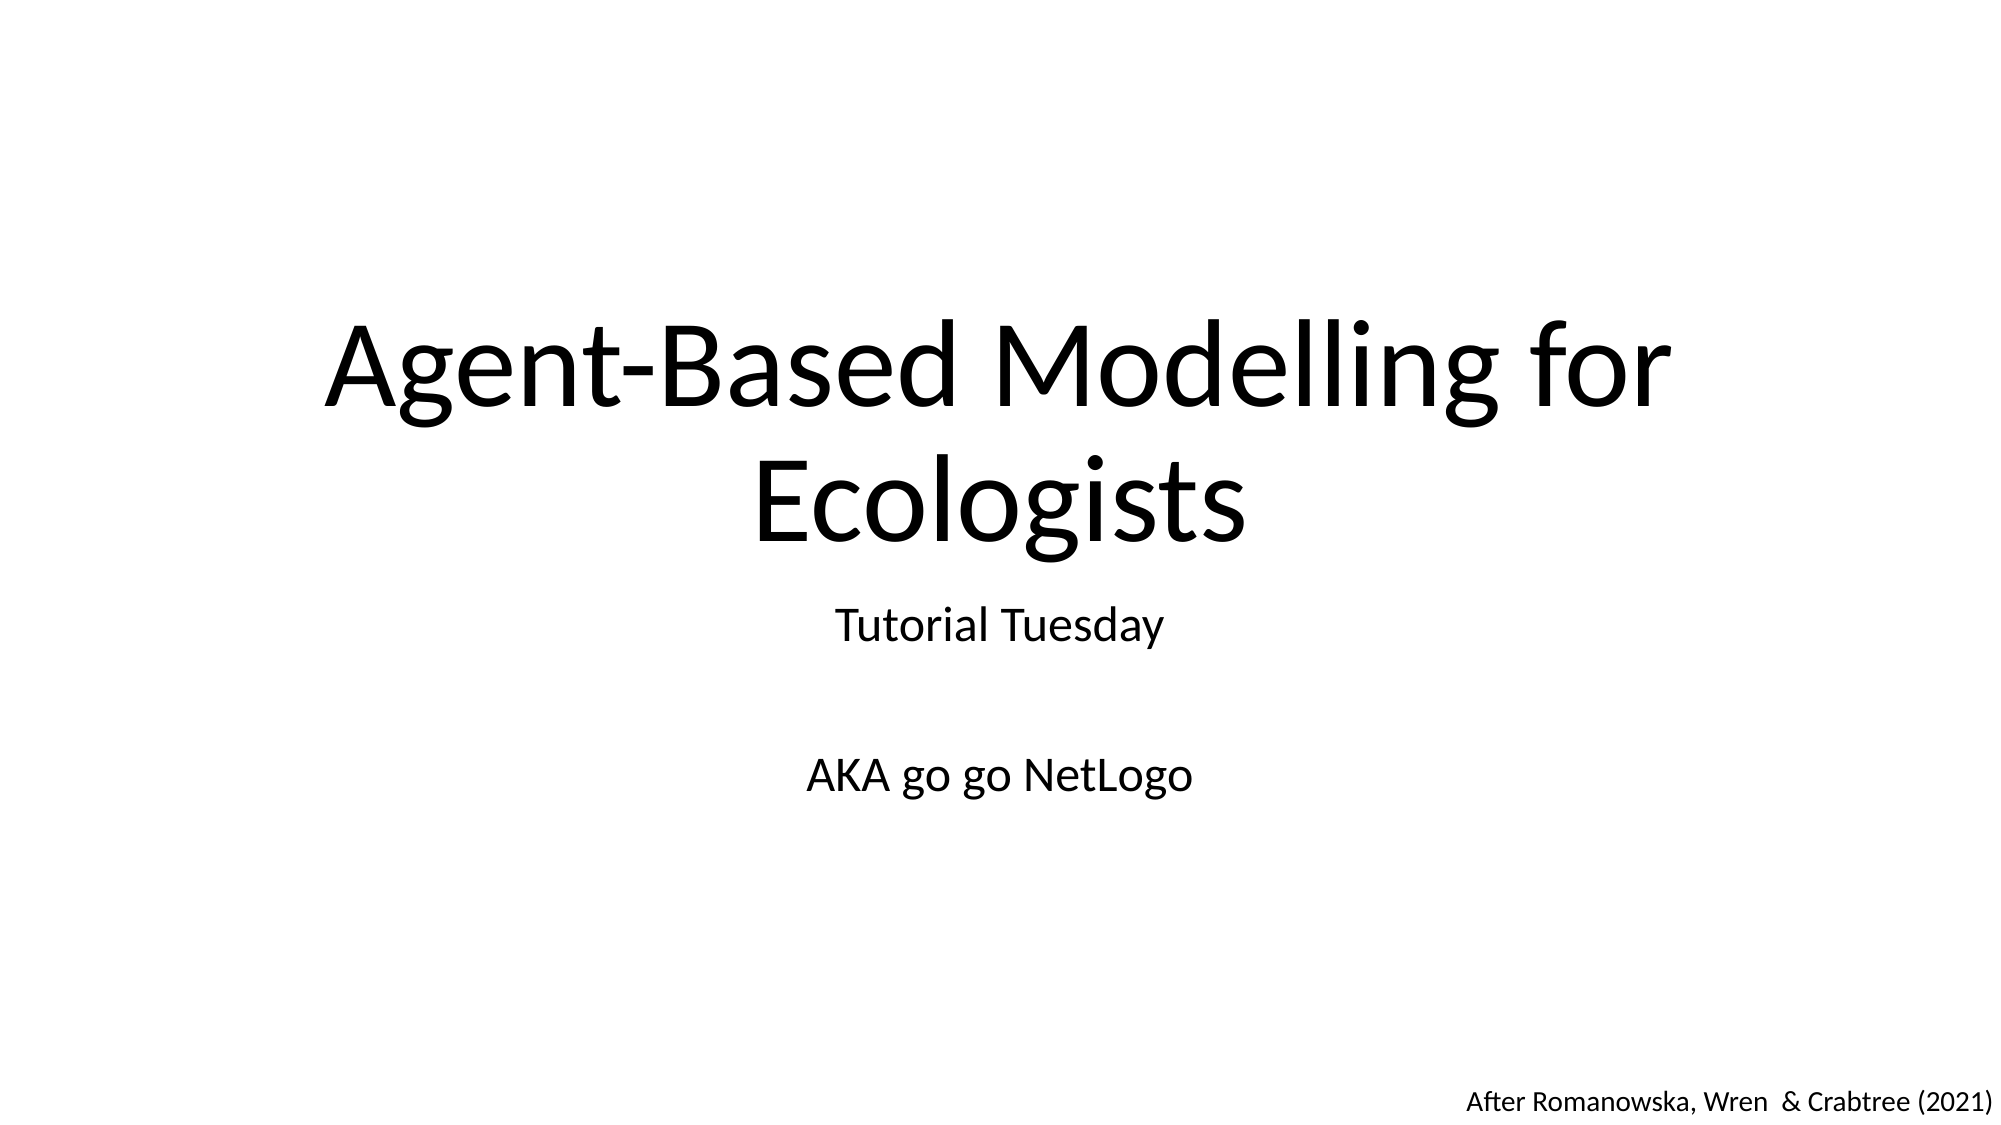

# Agent-Based Modelling for Ecologists
Tutorial Tuesday

AKA go go NetLogo
After Romanowska, Wren  & Crabtree (2021)